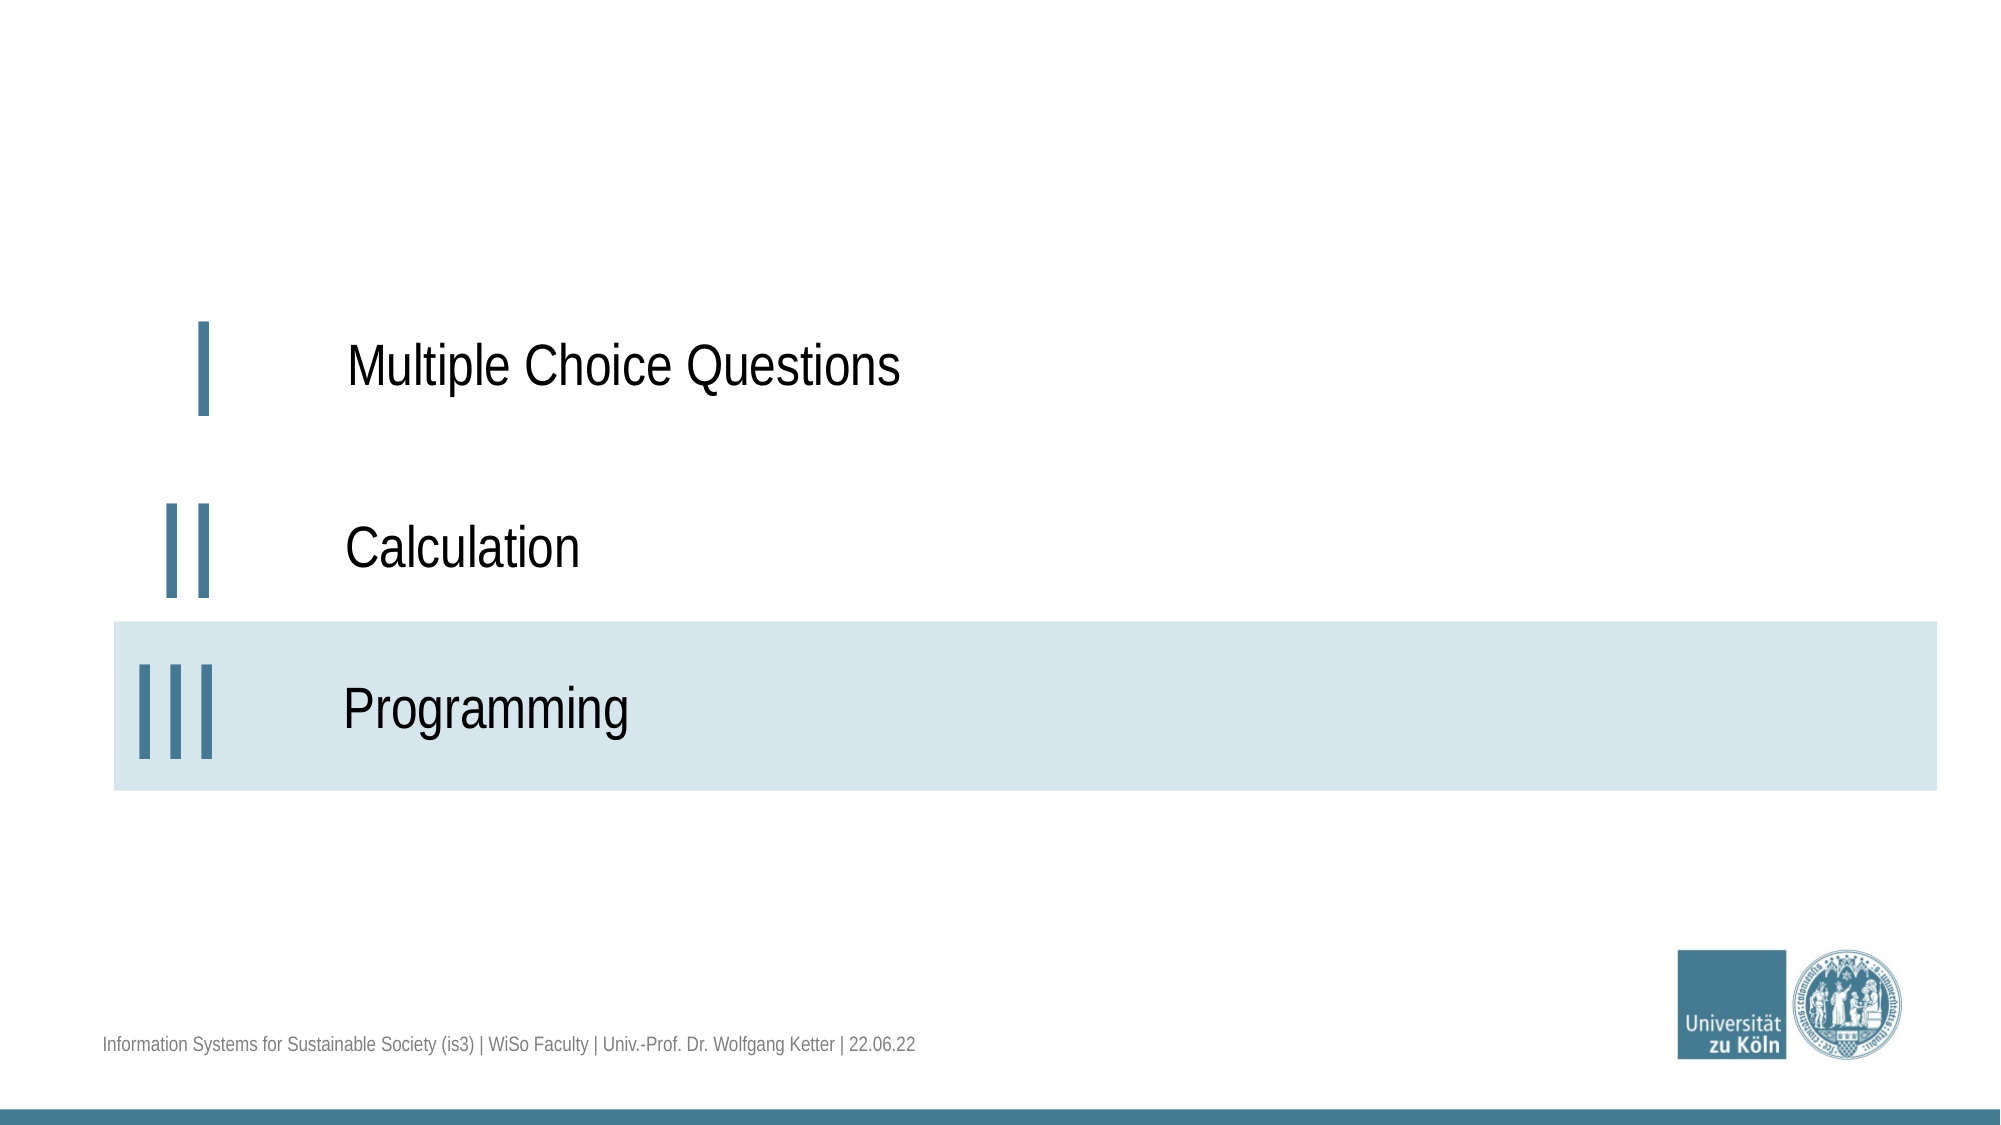

I
Multiple Choice Questions
II
Calculation
III

Programming